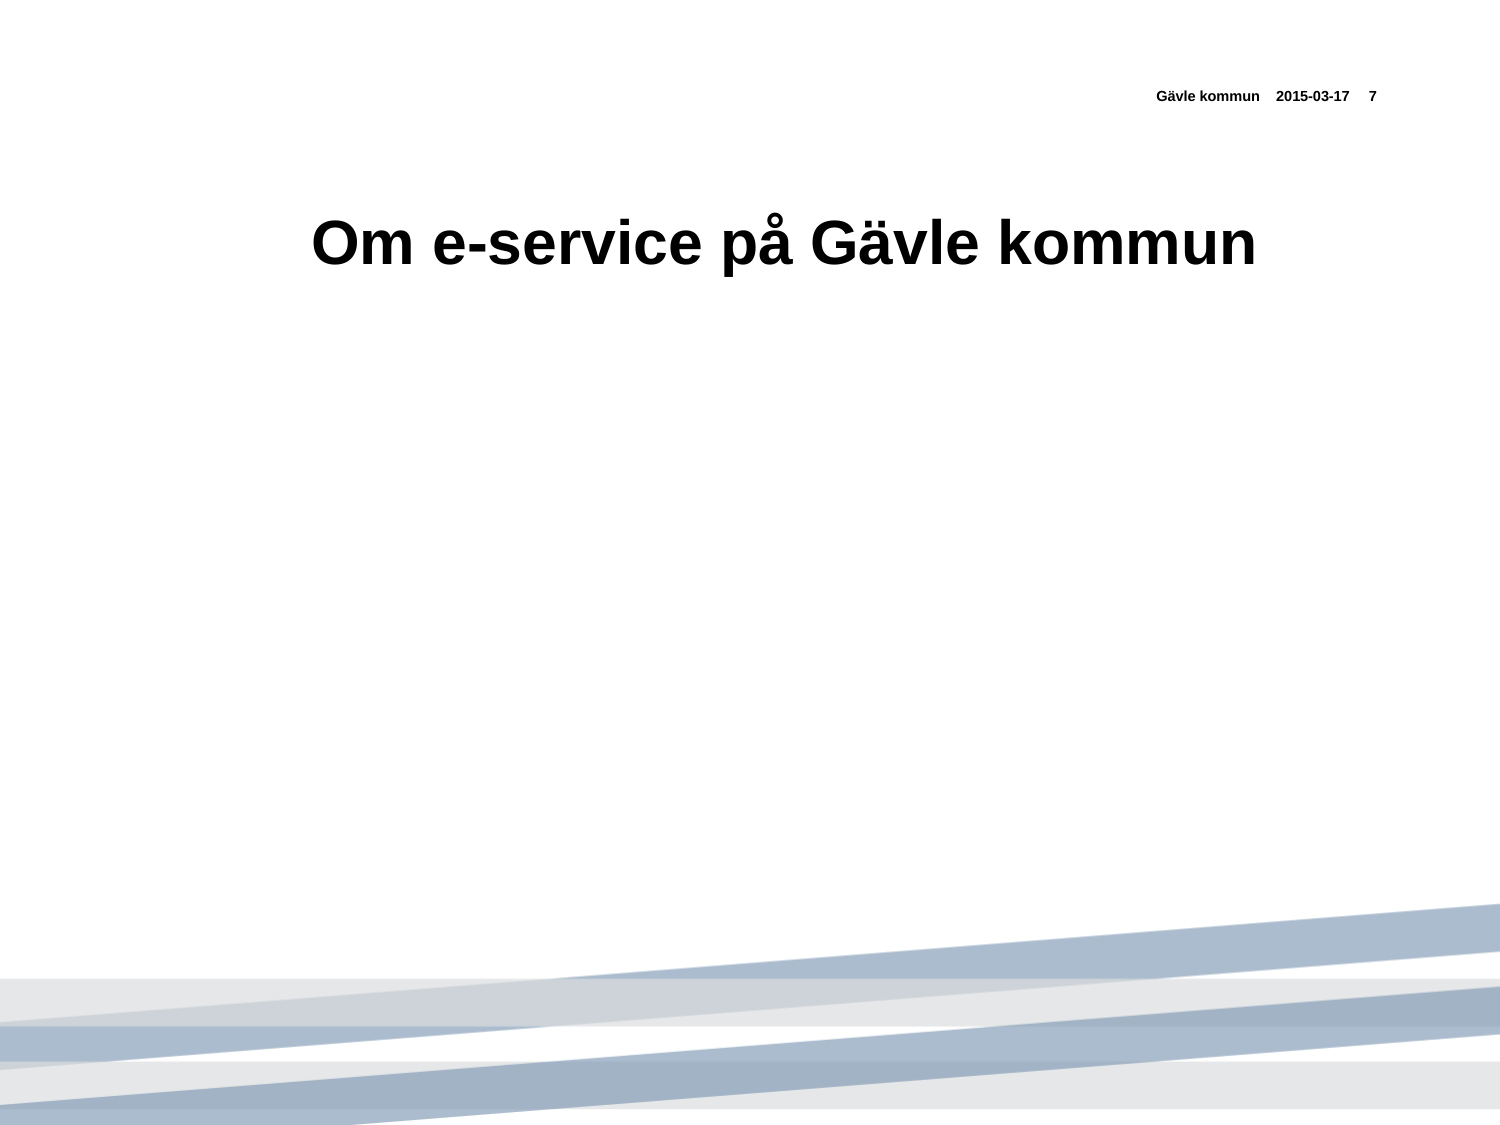

Gävle kommun
2015-03-17
7
# Om e-service på Gävle kommun